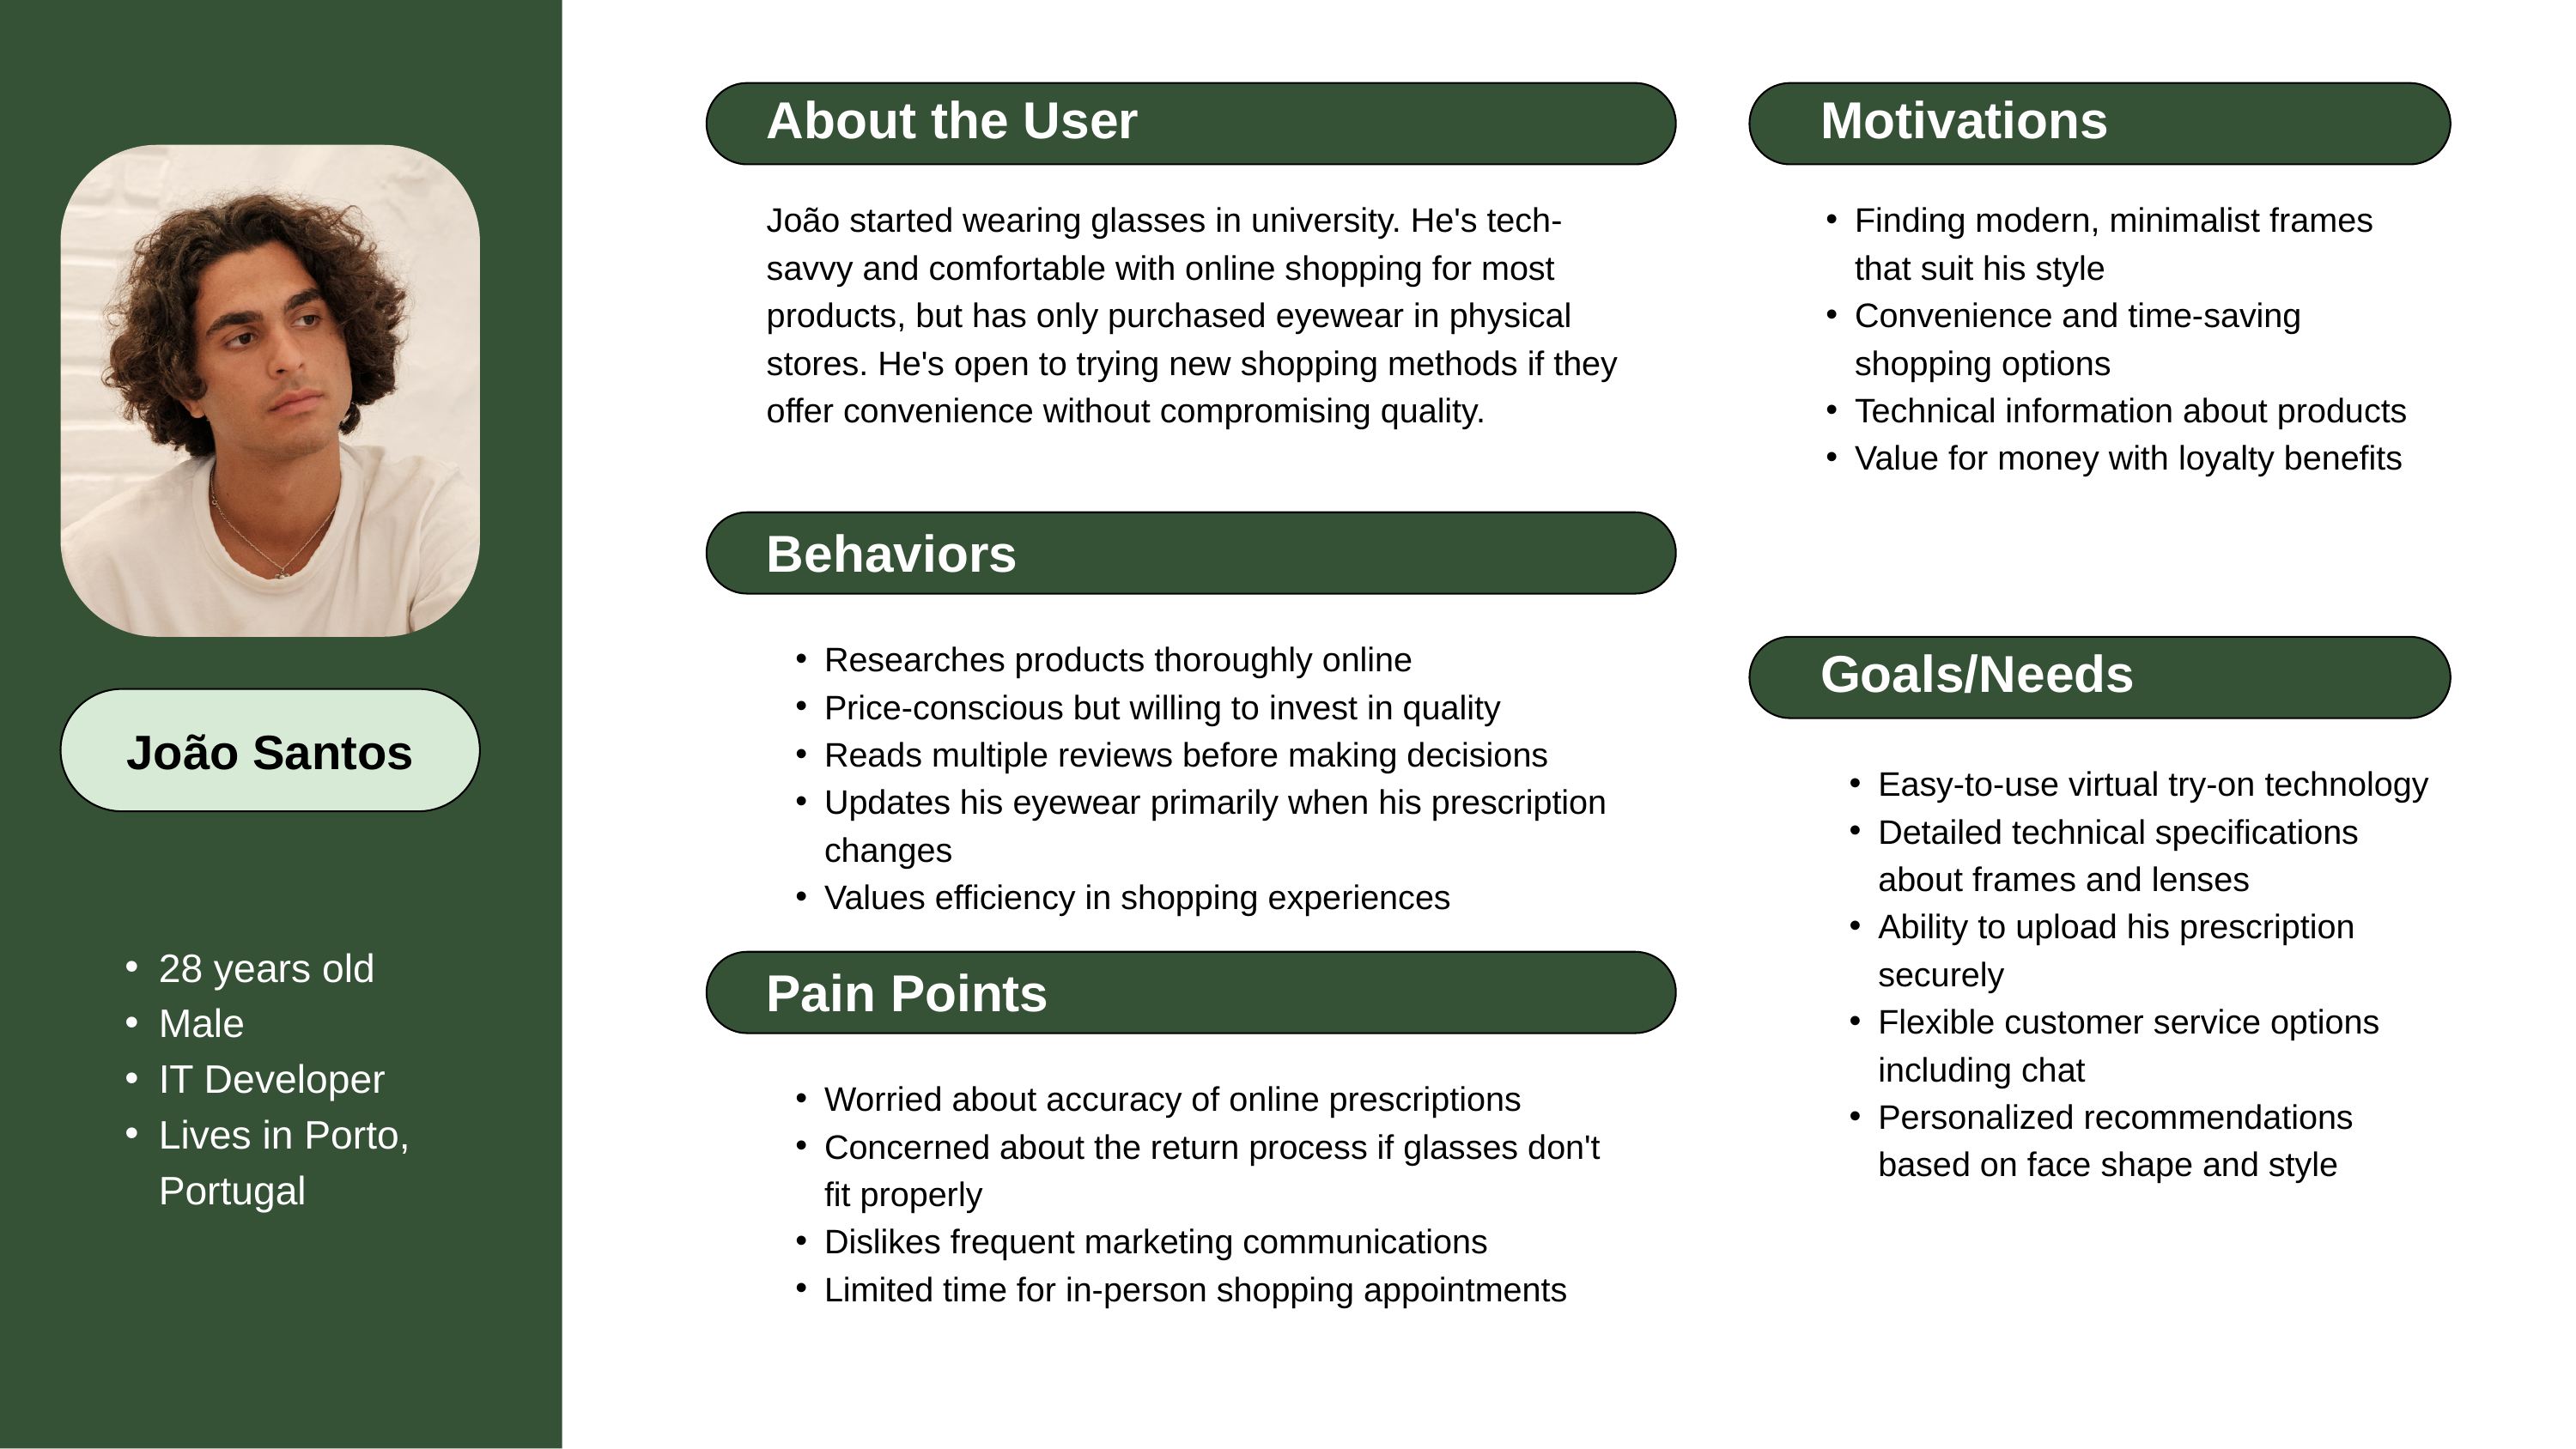

Motivations
About the User

João started wearing glasses in university. He's tech-savvy and comfortable with online shopping for most products, but has only purchased eyewear in physical stores. He's open to trying new shopping methods if they offer convenience without compromising quality.
Finding modern, minimalist frames that suit his style
Convenience and time-saving shopping options
Technical information about products
Value for money with loyalty benefits

Behaviors
Goals/Needs
Researches products thoroughly online
Price-conscious but willing to invest in quality
Reads multiple reviews before making decisions
Updates his eyewear primarily when his prescription changes
Values efficiency in shopping experiences

João Santos
Easy-to-use virtual try-on technology
Detailed technical specifications about frames and lenses
Ability to upload his prescription securely
Flexible customer service options including chat
Personalized recommendations based on face shape and style

28 years old
Male
IT Developer
Lives in Porto, Portugal

Pain Points
Worried about accuracy of online prescriptions
Concerned about the return process if glasses don't fit properly
Dislikes frequent marketing communications
Limited time for in-person shopping appointments